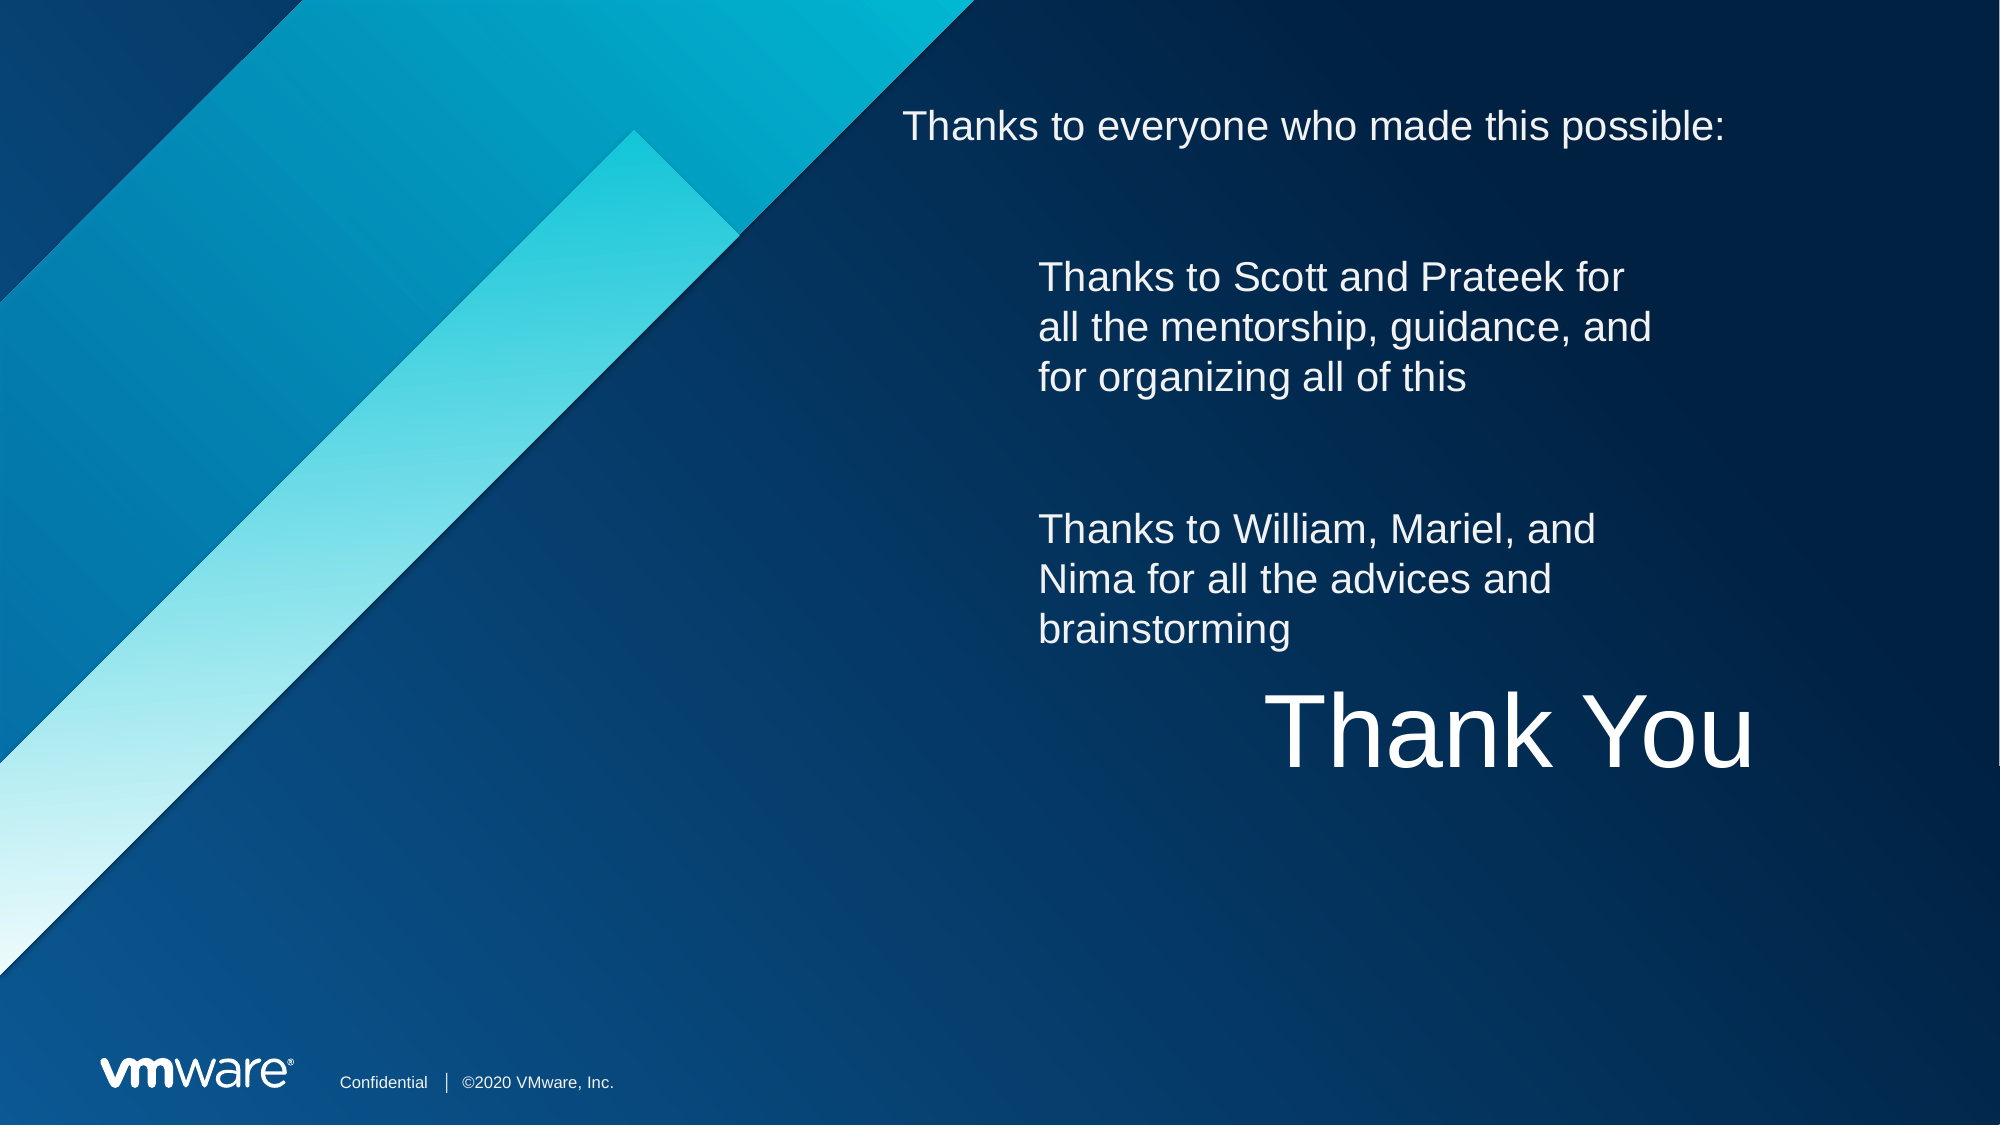

Thanks to everyone who made this possible:
Thanks to Scott and Prateek for all the mentorship, guidance, and for organizing all of this
Thanks to William, Mariel, and Nima for all the advices and brainstorming